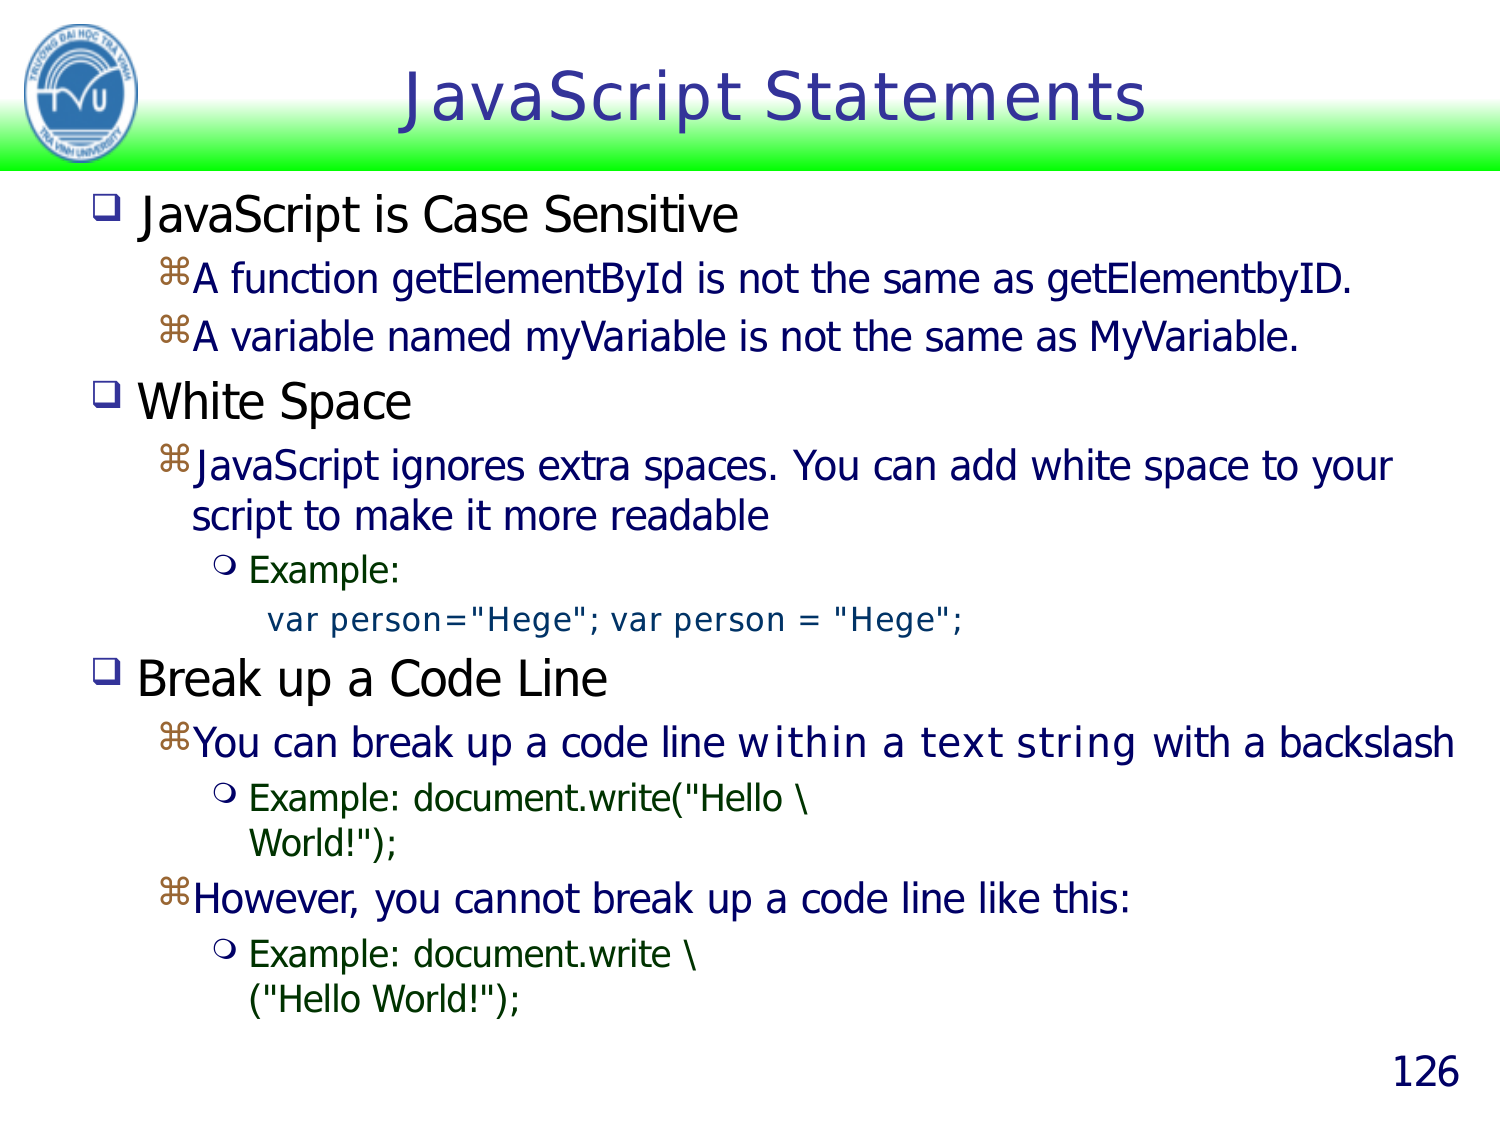

# JavaScript Statements
JavaScript is Case Sensitive
A function getElementById is not the same as getElementbyID.
A variable named myVariable is not the same as MyVariable.
White Space
JavaScript ignores extra spaces. You can add white space to your script to make it more readable
Example:
var person="Hege"; var person = "Hege";
Break up a Code Line
You can break up a code line within a text string with a backslash
Example: document.write("Hello \
World!");
However, you cannot break up a code line like this:
Example: document.write \
("Hello World!");
126